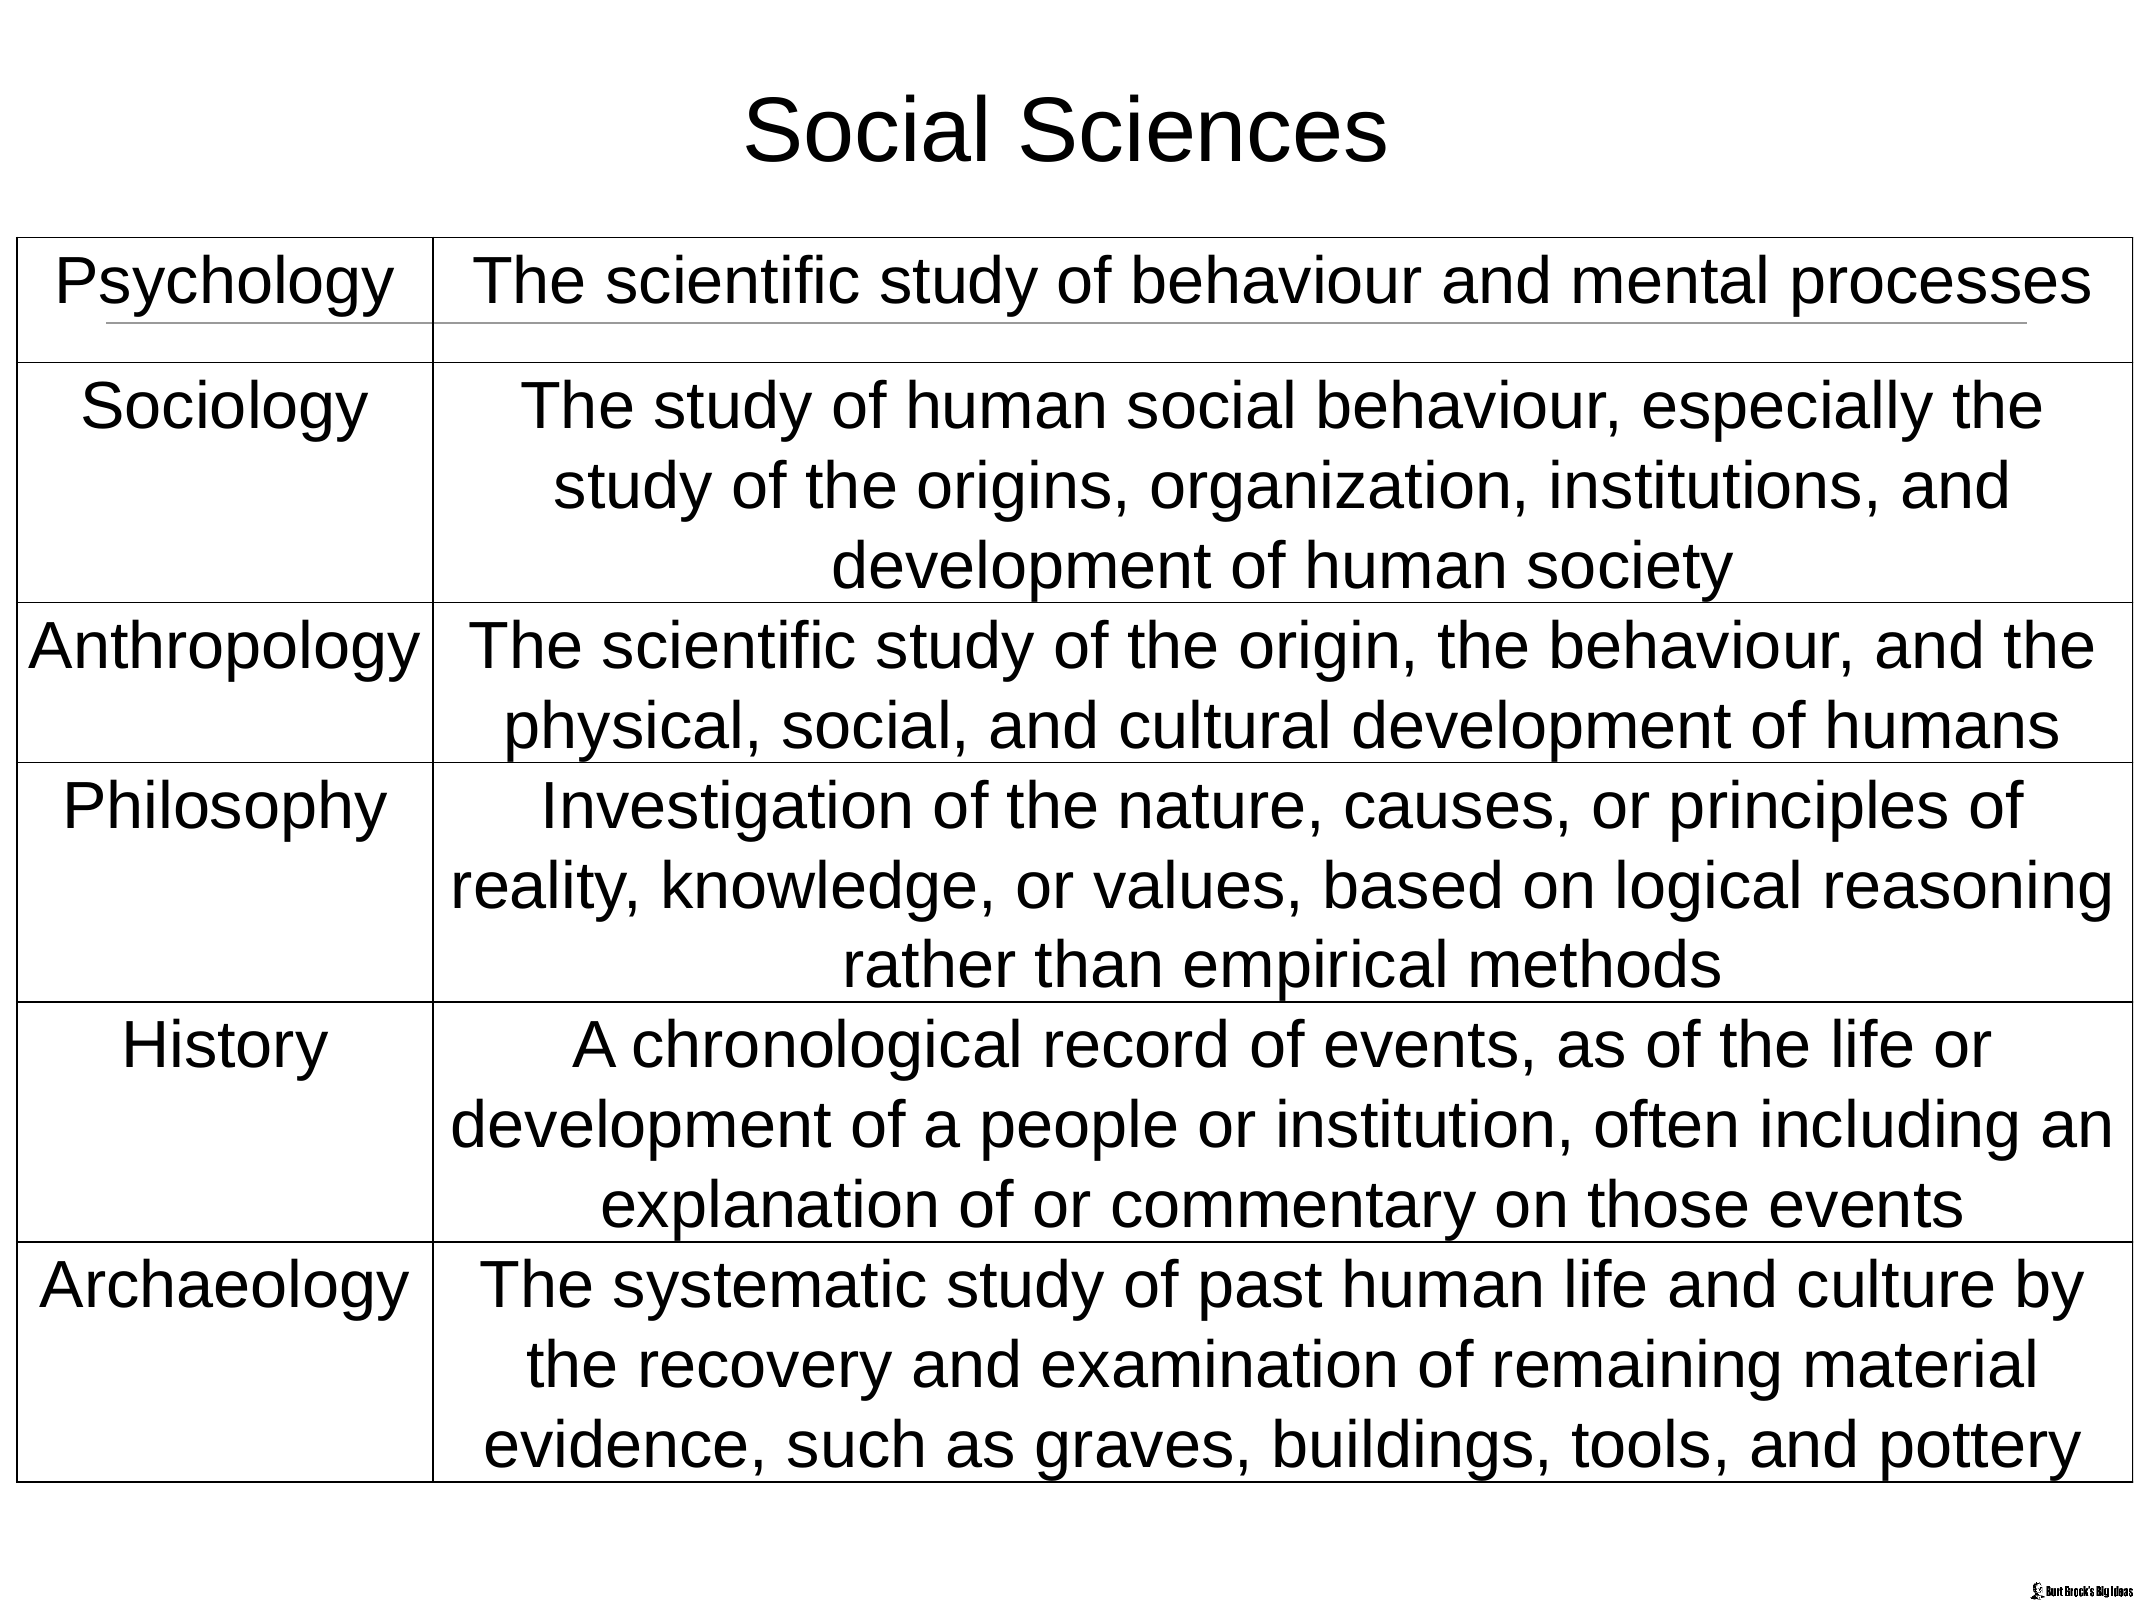

Social Sciences
| Psychology | The scientific study of behaviour and mental processes |
| --- | --- |
| Sociology | The study of human social behaviour, especially the study of the origins, organization, institutions, and development of human society |
| Anthropology | The scientific study of the origin, the behaviour, and the physical, social, and cultural development of humans |
| Philosophy | Investigation of the nature, causes, or principles of reality, knowledge, or values, based on logical reasoning rather than empirical methods |
| History | A chronological record of events, as of the life or development of a people or institution, often including an explanation of or commentary on those events |
| Archaeology | The systematic study of past human life and culture by the recovery and examination of remaining material evidence, such as graves, buildings, tools, and pottery |